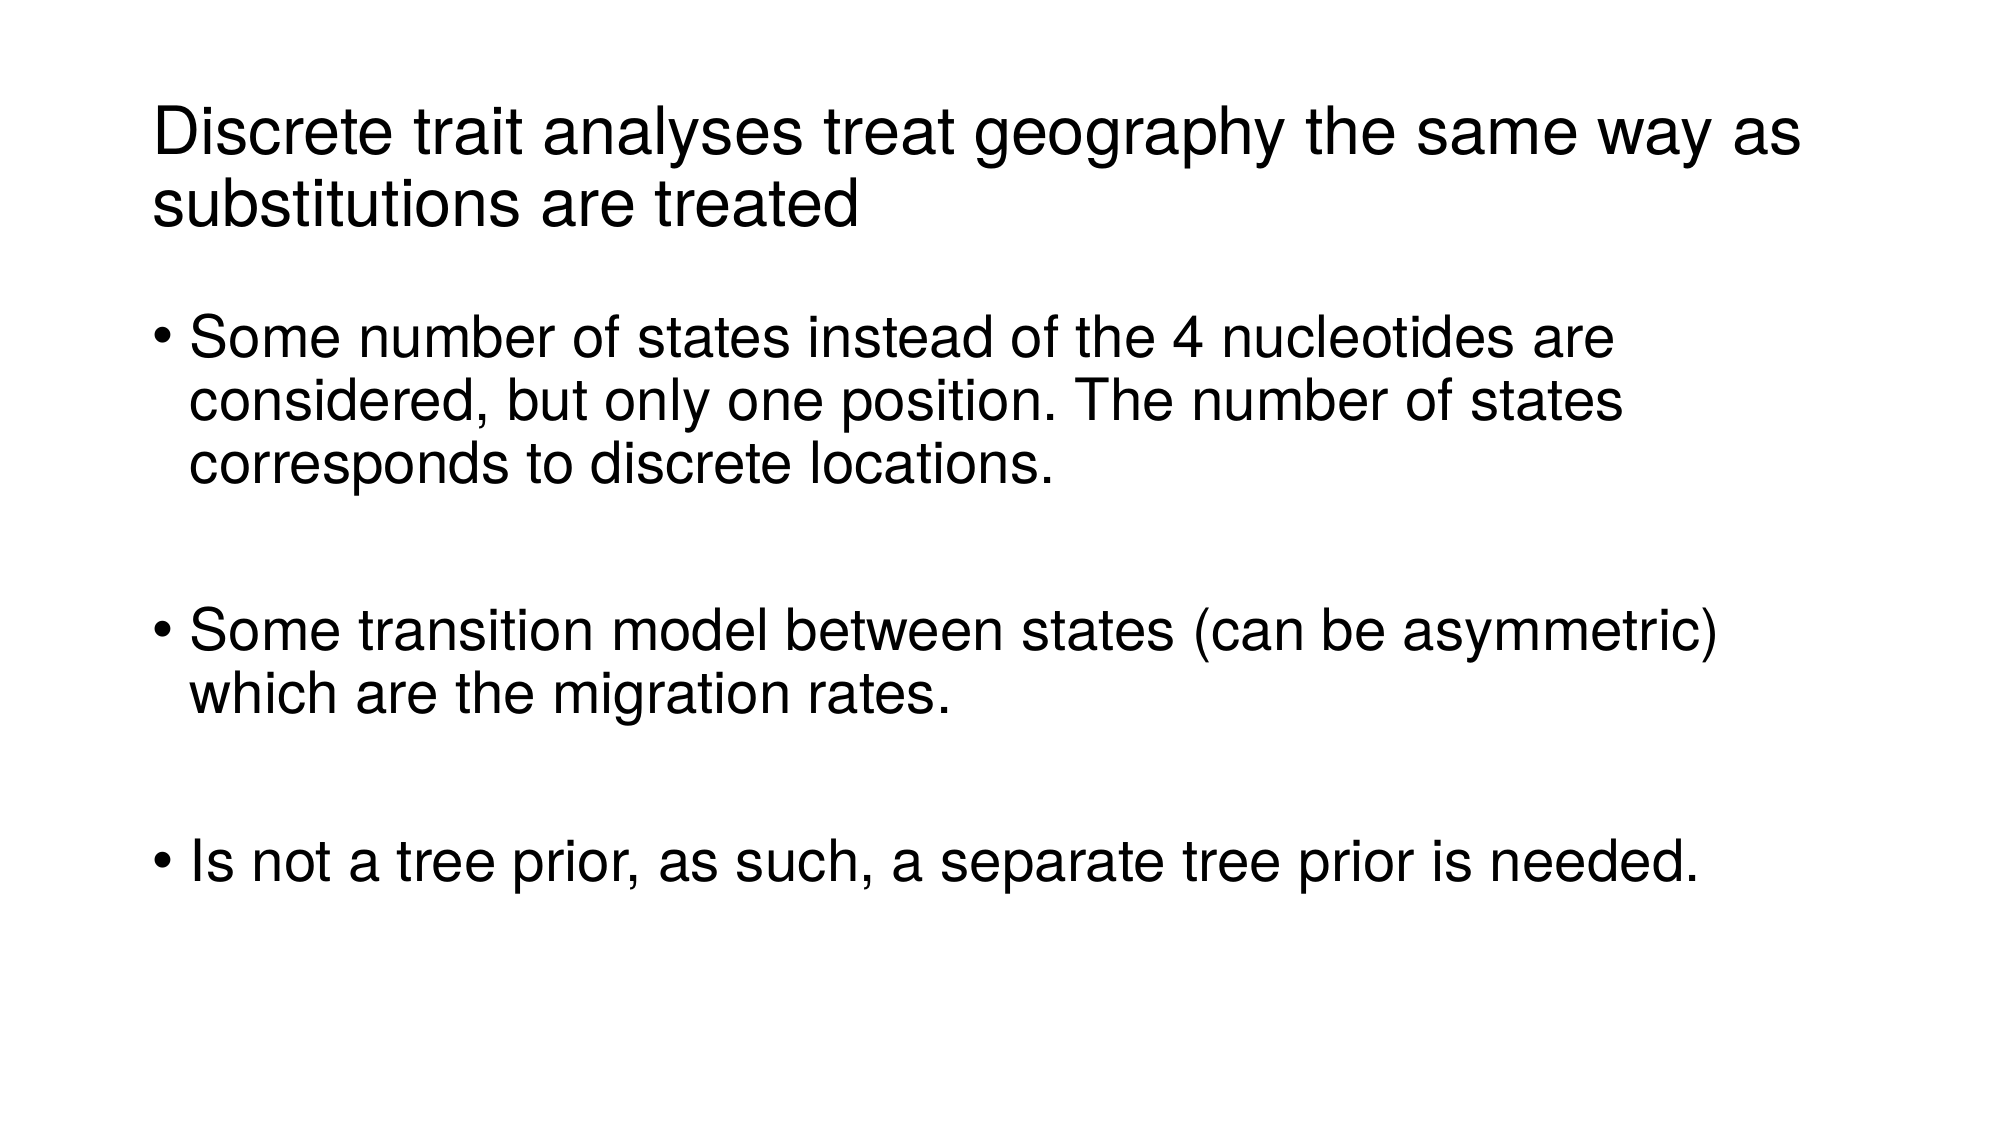

# Discrete trait analyses treat geography the same way as substitutions are treated
Some number of states instead of the 4 nucleotides are considered, but only one position. The number of states corresponds to discrete locations.

Some transition model between states (can be asymmetric) which are the migration rates.

Is not a tree prior, as such, a separate tree prior is needed.